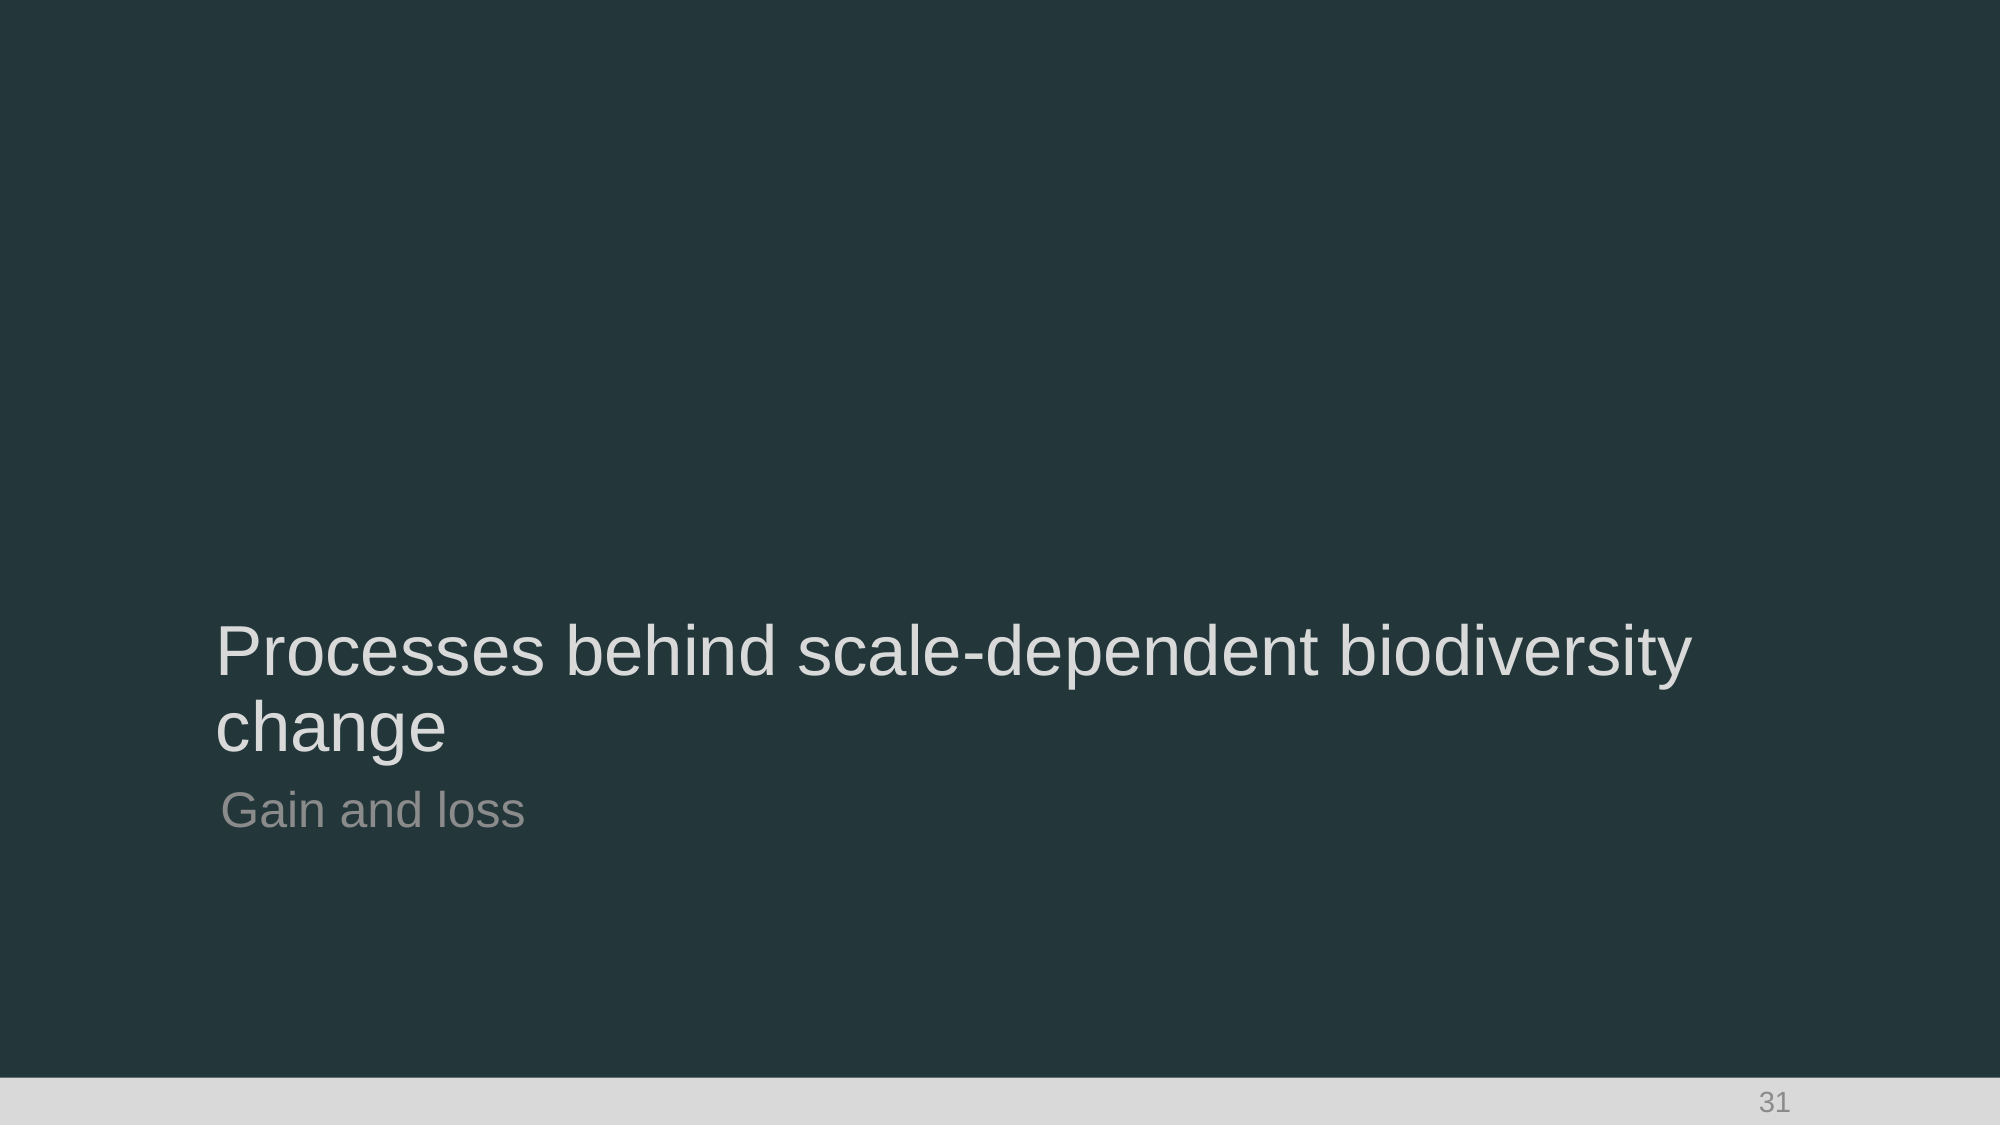

# Processes behind scale-dependent biodiversity change
Gain and loss

31